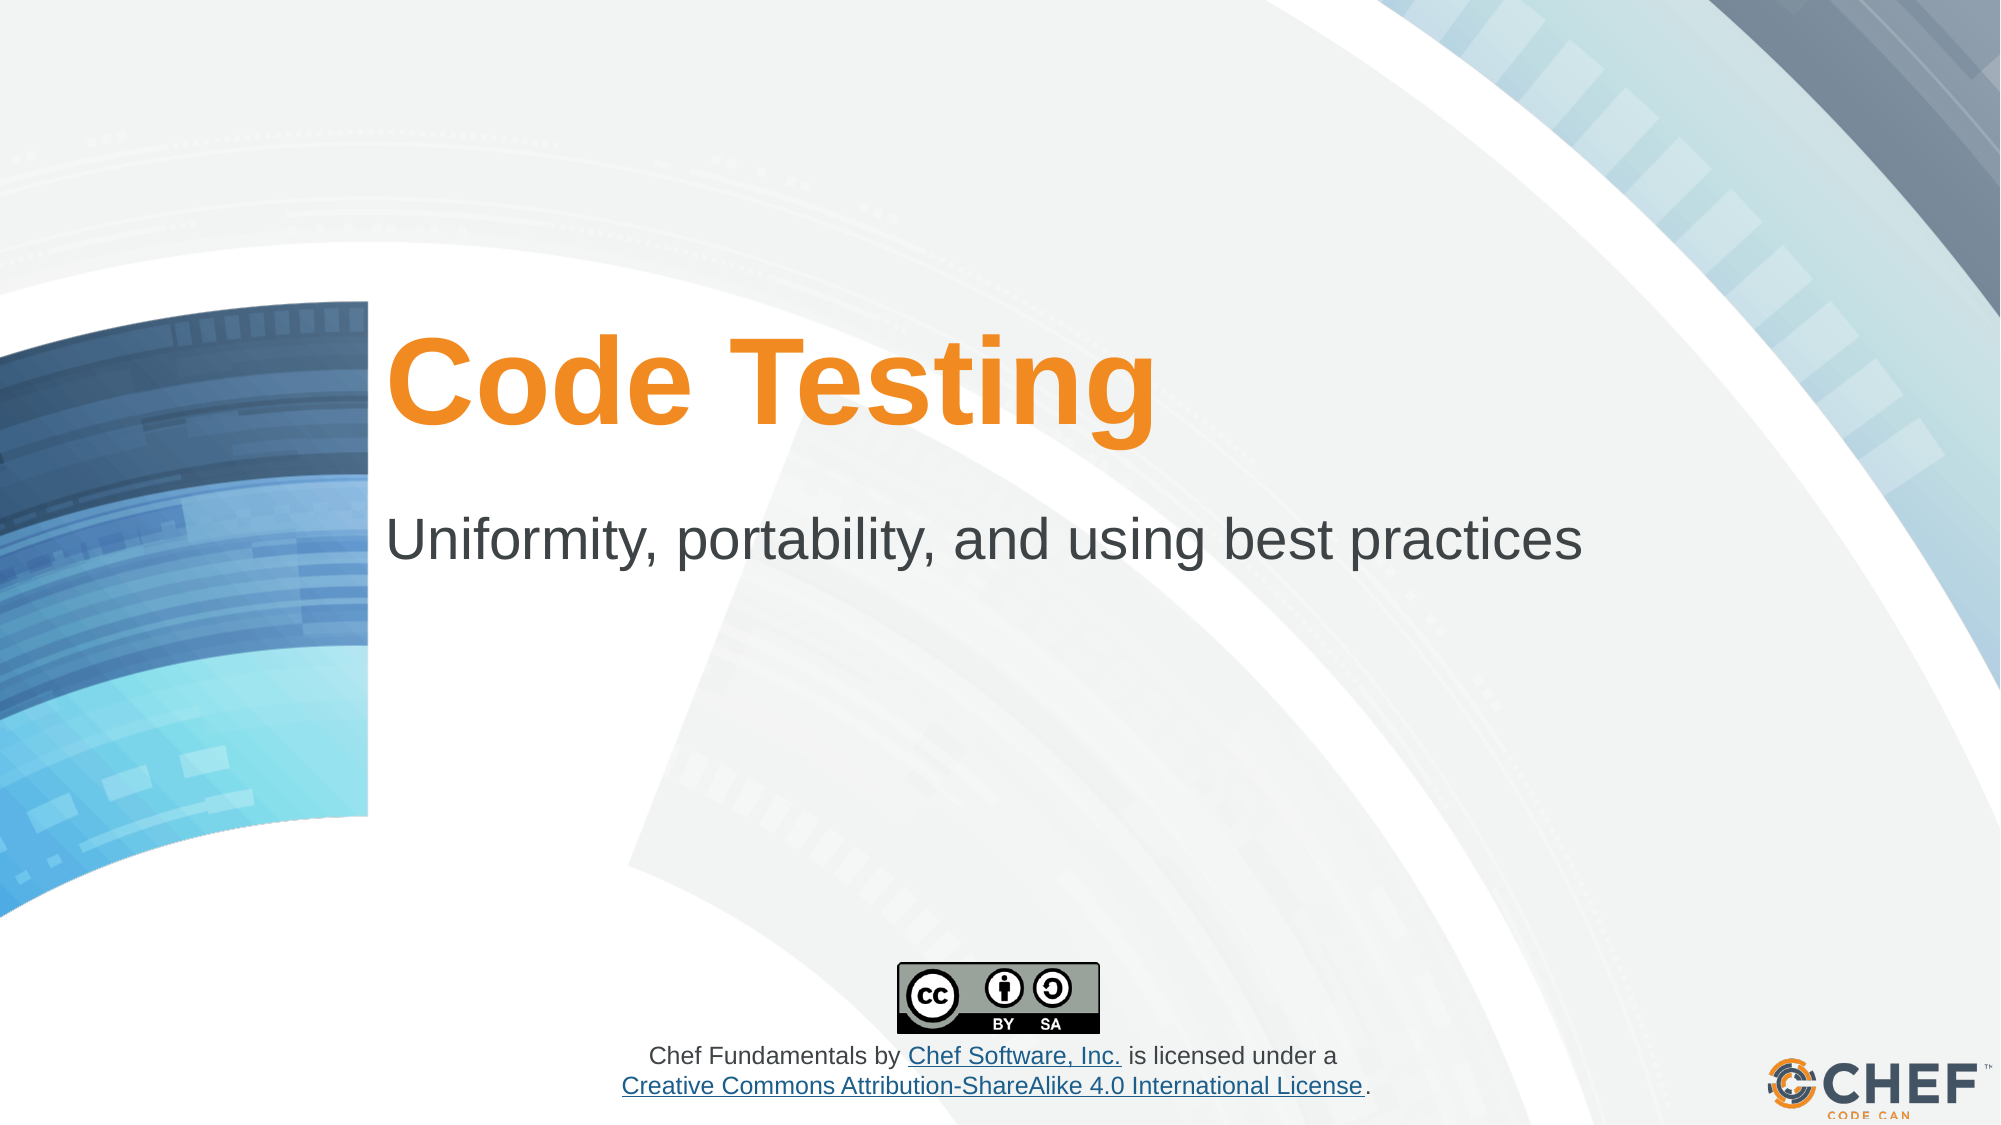

# Code Testing
Uniformity, portability, and using best practices